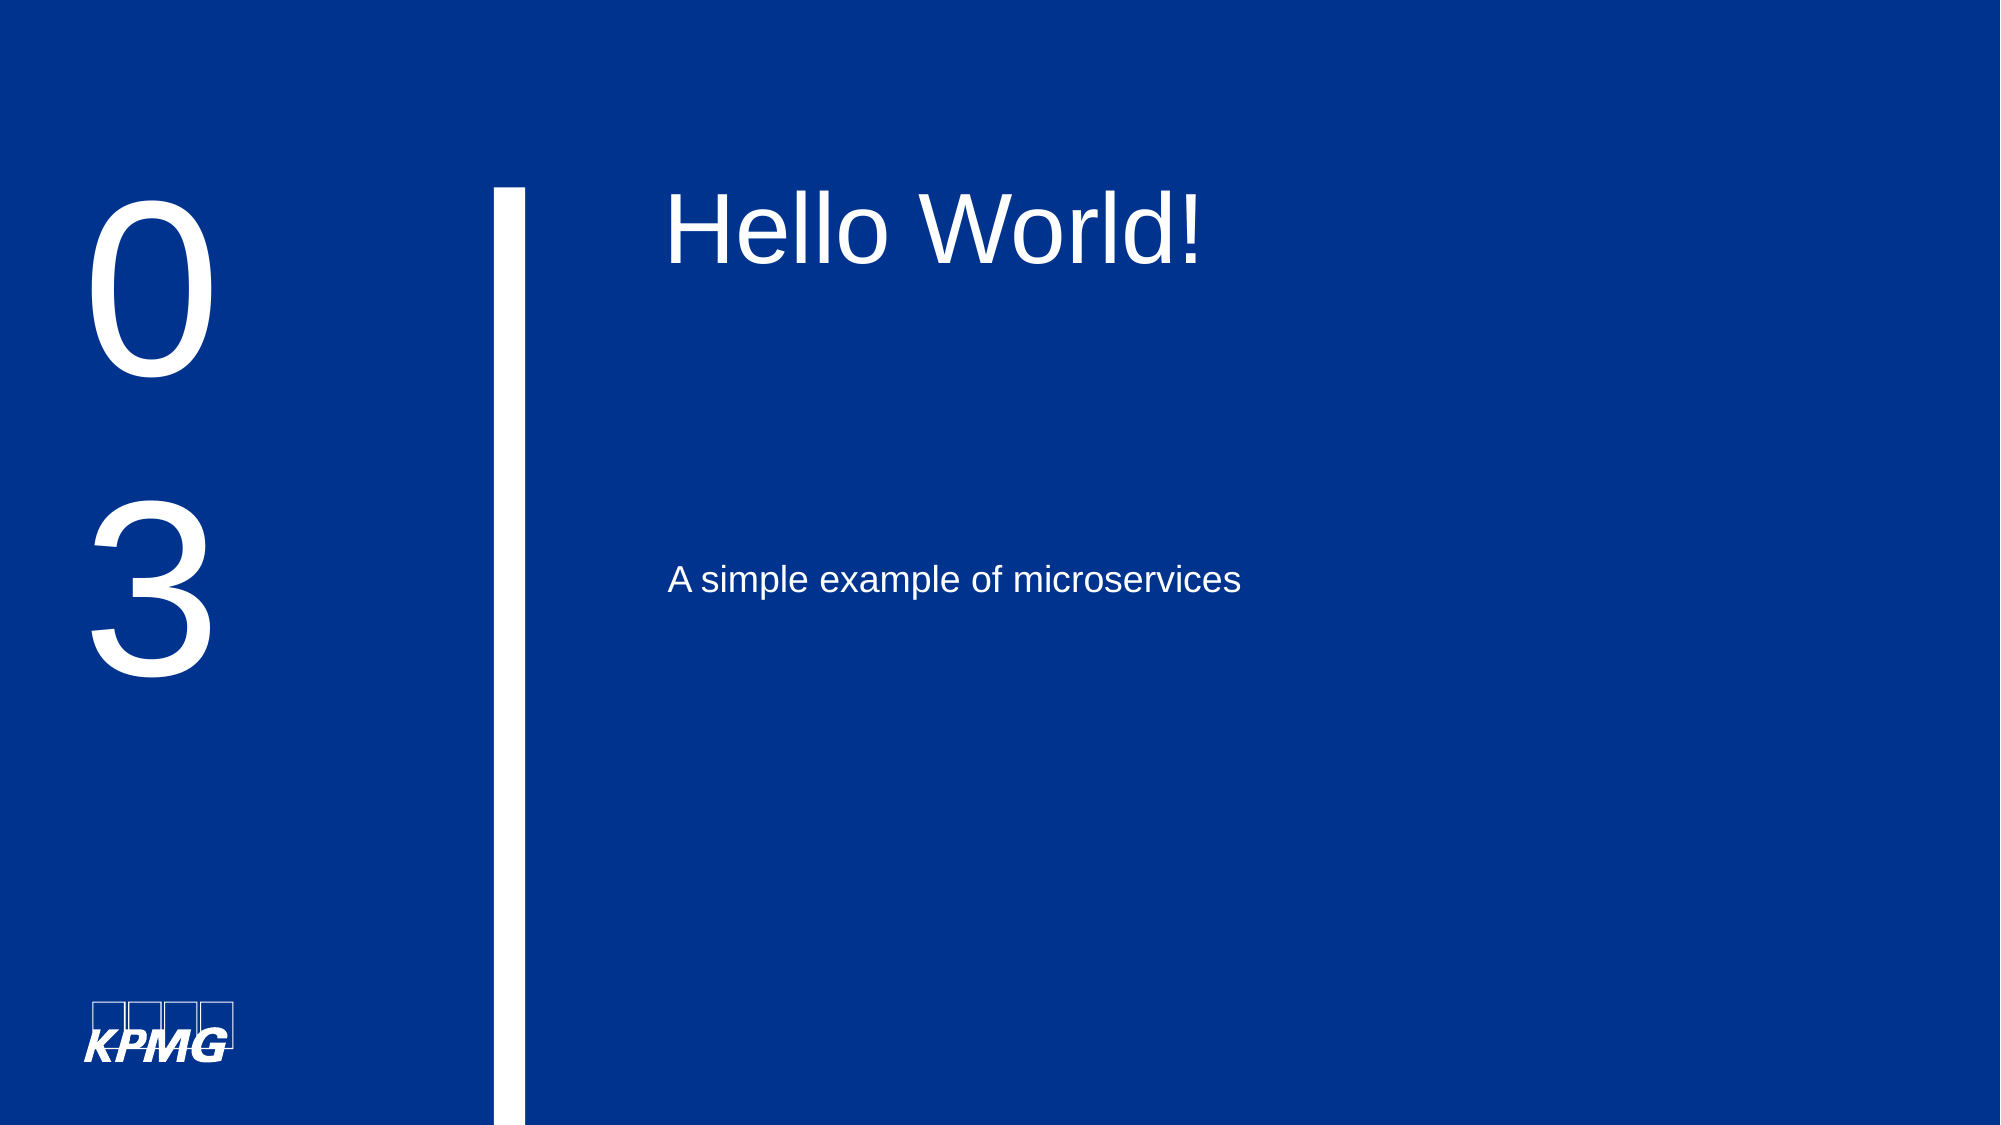

03
Hello World!
A simple example of microservices